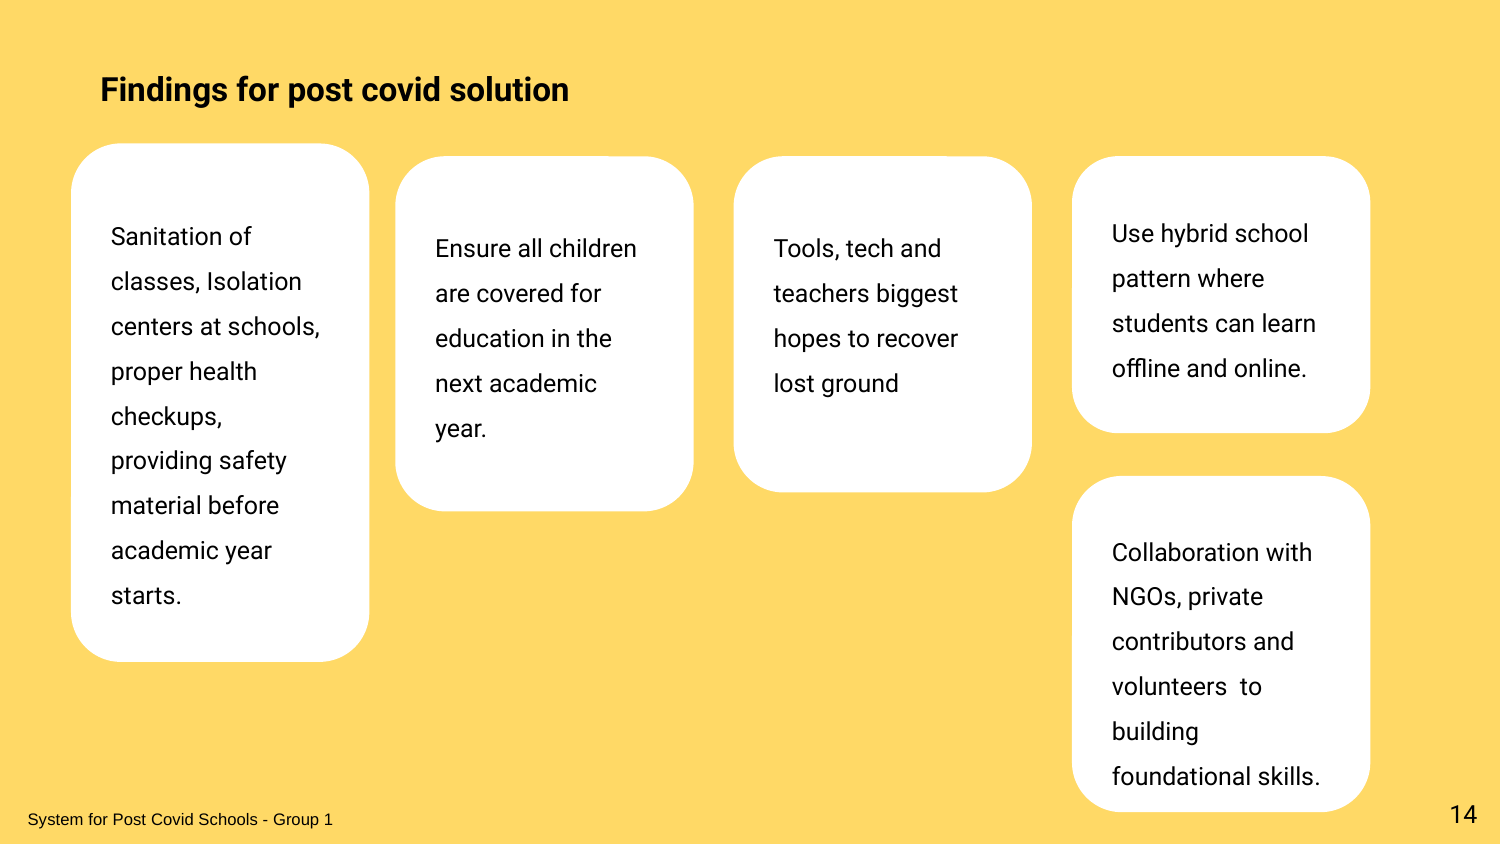

Findings for post covid solution

Sanitation of classes, Isolation centers at schools, proper health checkups, providing safety material before academic year starts.

Use hybrid school pattern where students can learn offline and online.

Ensure all children are covered for education in the next academic year.

Tools, tech and teachers biggest hopes to recover lost ground

Collaboration with  NGOs, private contributors and volunteers  to building foundational skills.
14
System for Post Covid Schools - Group 1